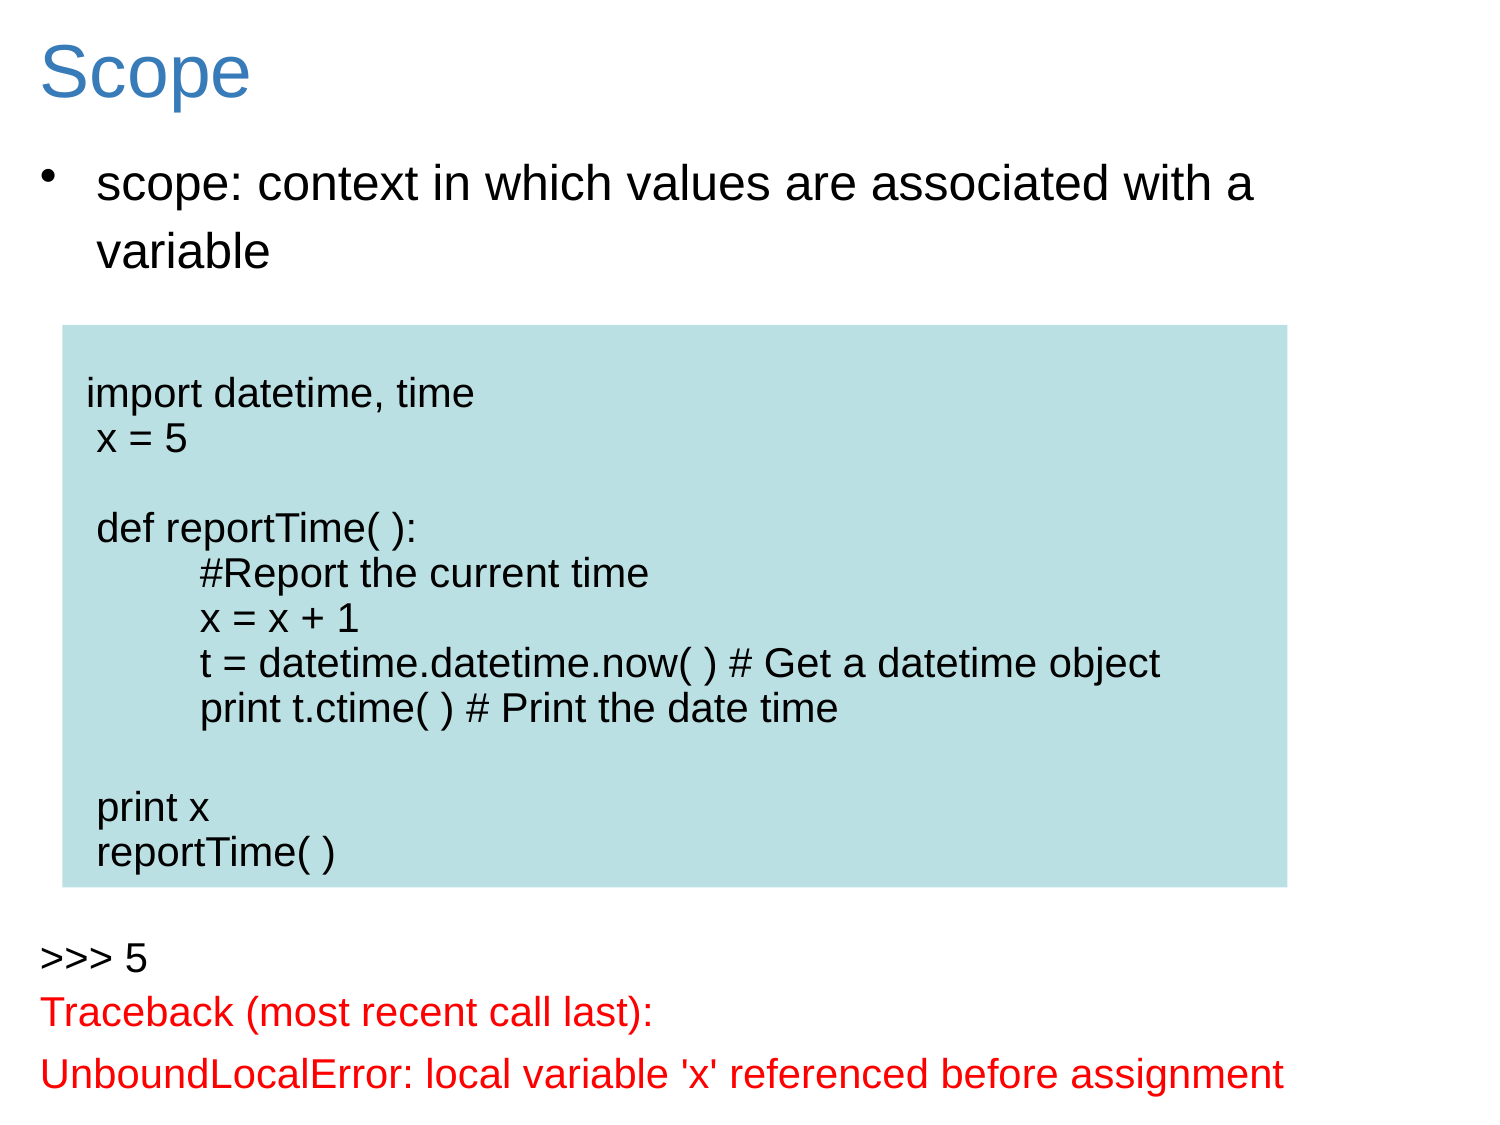

# Scope
scope: context in which values are associated with a variable
    import datetime, time
x = 5
def reportTime( ):
         #Report the current time
         x = x + 1
         t = datetime.datetime.now( ) # Get a datetime object
         print t.ctime( ) # Print the date time
print x
reportTime( )

>>> 5
Traceback (most recent call last):
UnboundLocalError: local variable 'x' referenced before assignment